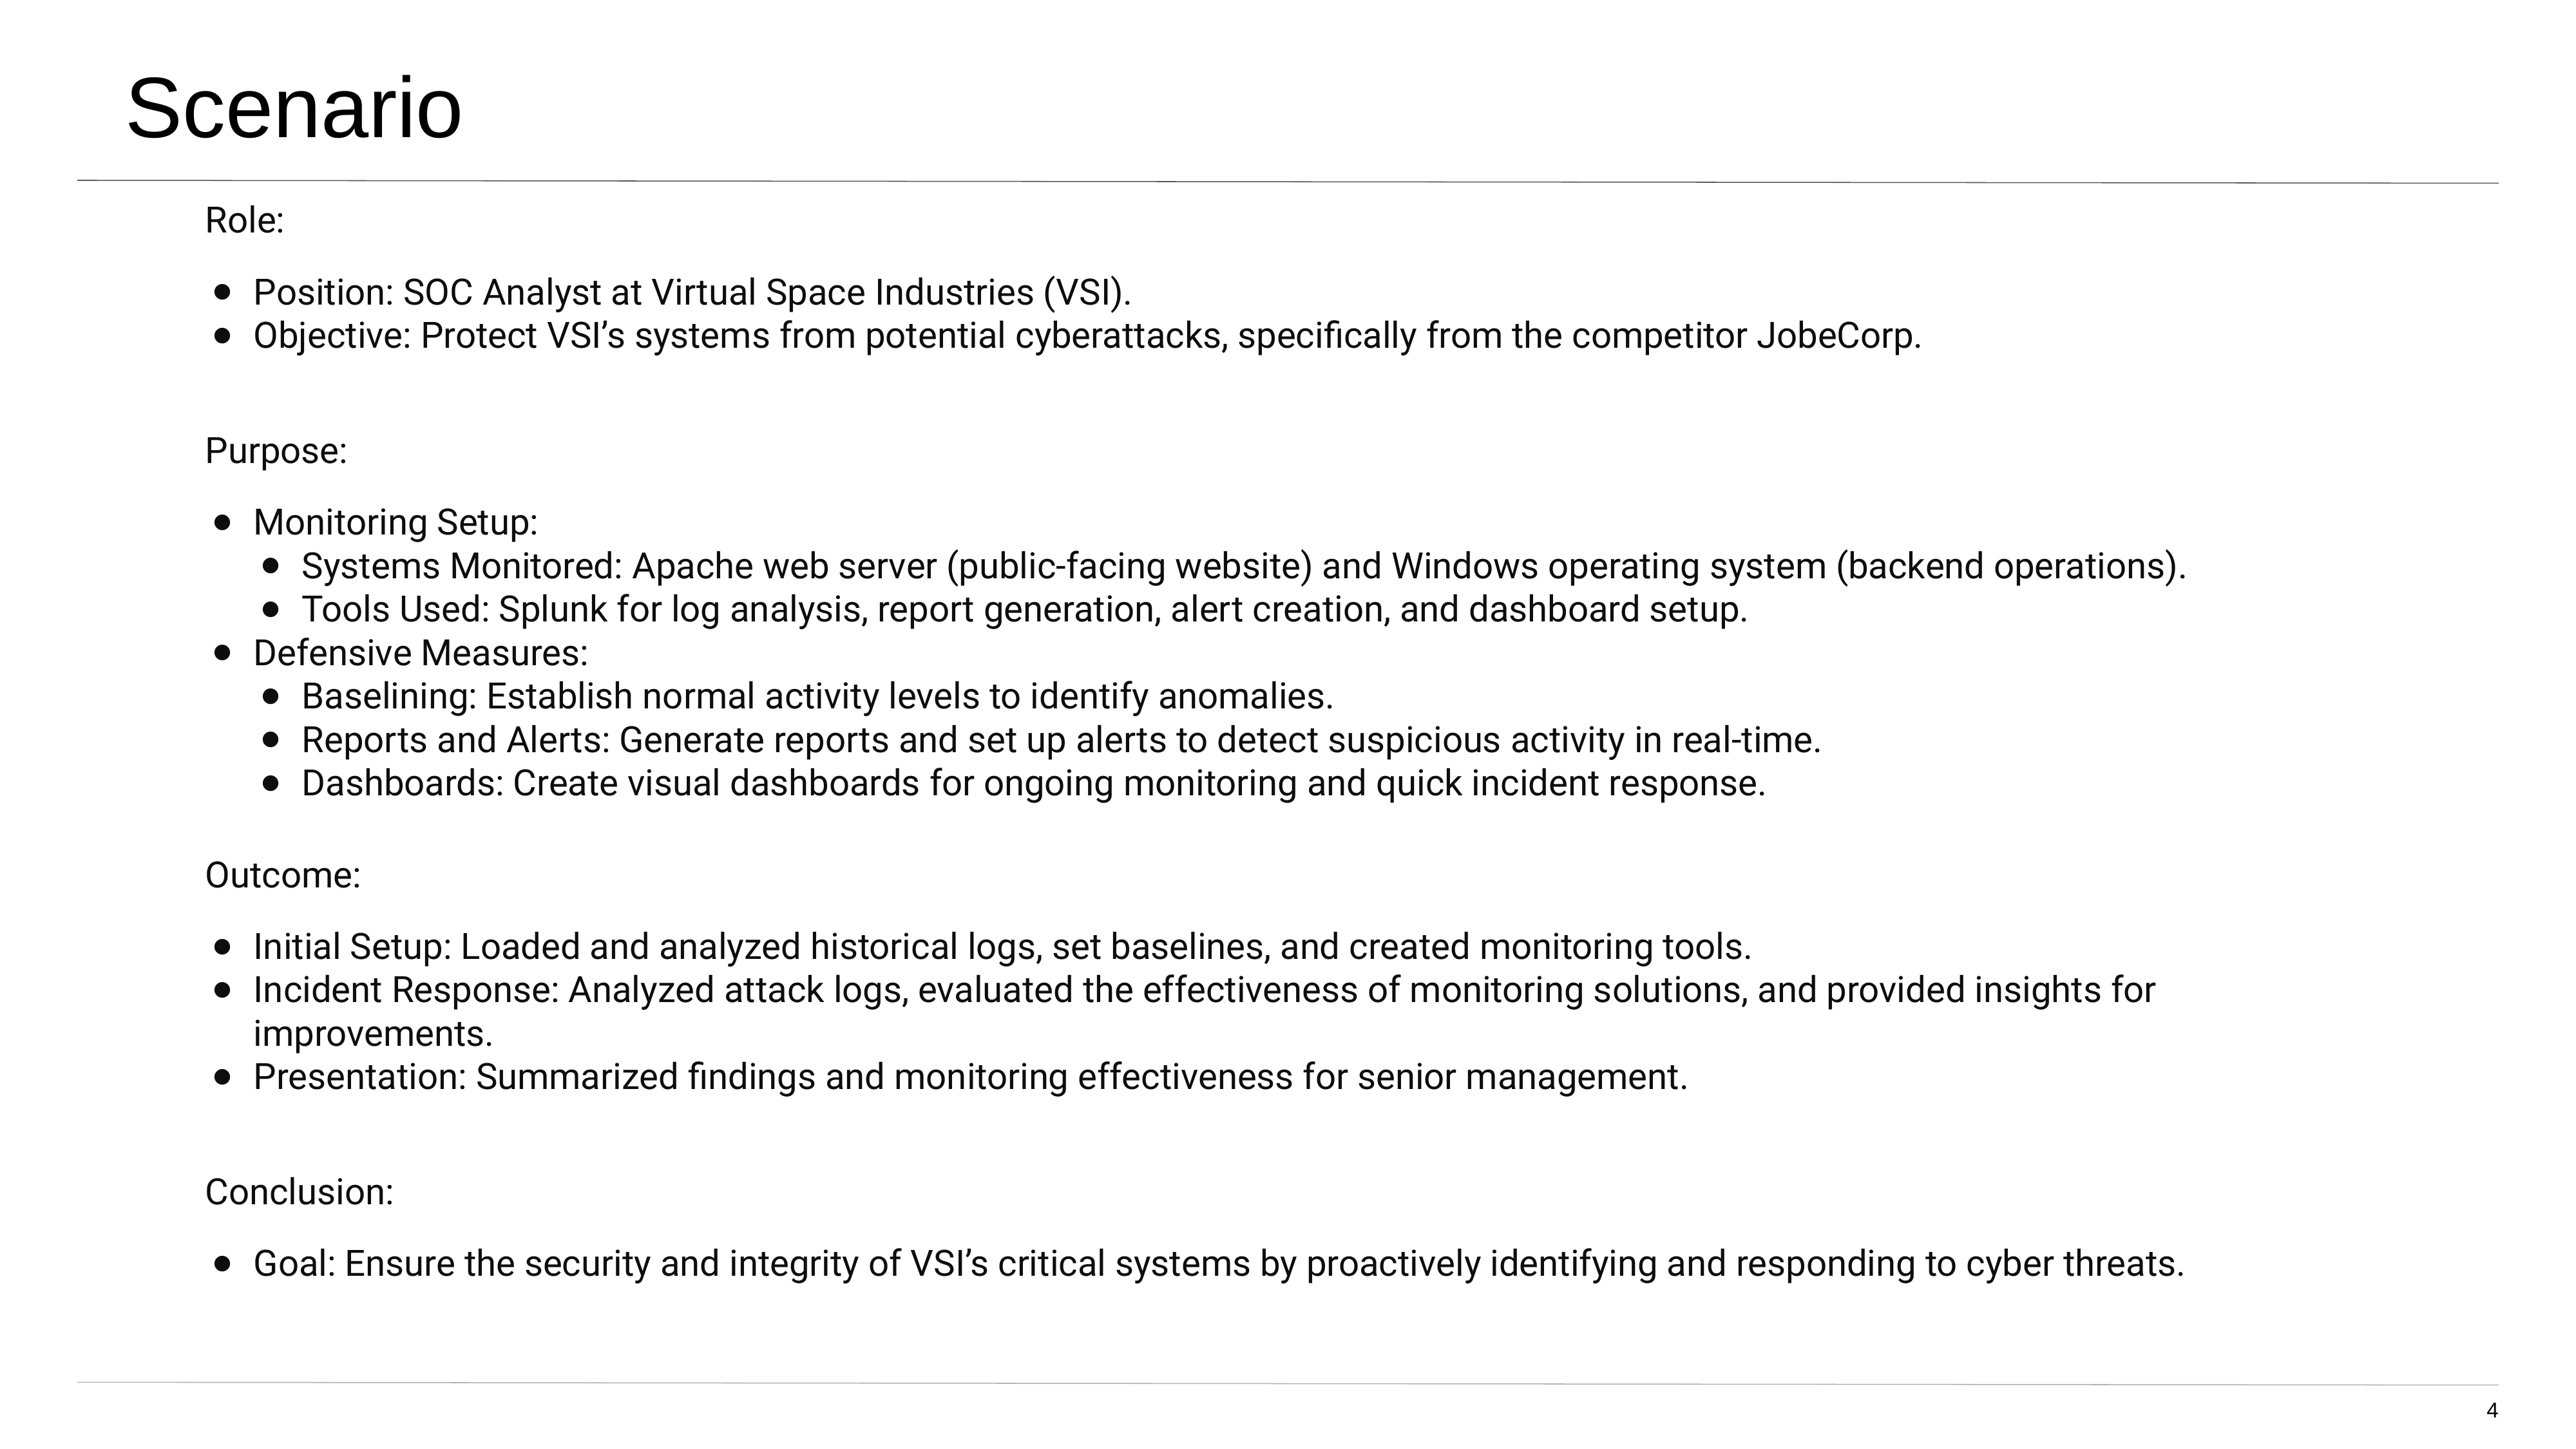

# Scenario
Role:
Position: SOC Analyst at Virtual Space Industries (VSI).
Objective: Protect VSI’s systems from potential cyberattacks, specifically from the competitor JobeCorp.

Purpose:
Monitoring Setup:
Systems Monitored: Apache web server (public-facing website) and Windows operating system (backend operations).
Tools Used: Splunk for log analysis, report generation, alert creation, and dashboard setup.
Defensive Measures:
Baselining: Establish normal activity levels to identify anomalies.
Reports and Alerts: Generate reports and set up alerts to detect suspicious activity in real-time.
Dashboards: Create visual dashboards for ongoing monitoring and quick incident response.
Outcome:
Initial Setup: Loaded and analyzed historical logs, set baselines, and created monitoring tools.
Incident Response: Analyzed attack logs, evaluated the effectiveness of monitoring solutions, and provided insights for improvements.
Presentation: Summarized findings and monitoring effectiveness for senior management.

Conclusion:
Goal: Ensure the security and integrity of VSI’s critical systems by proactively identifying and responding to cyber threats.
4